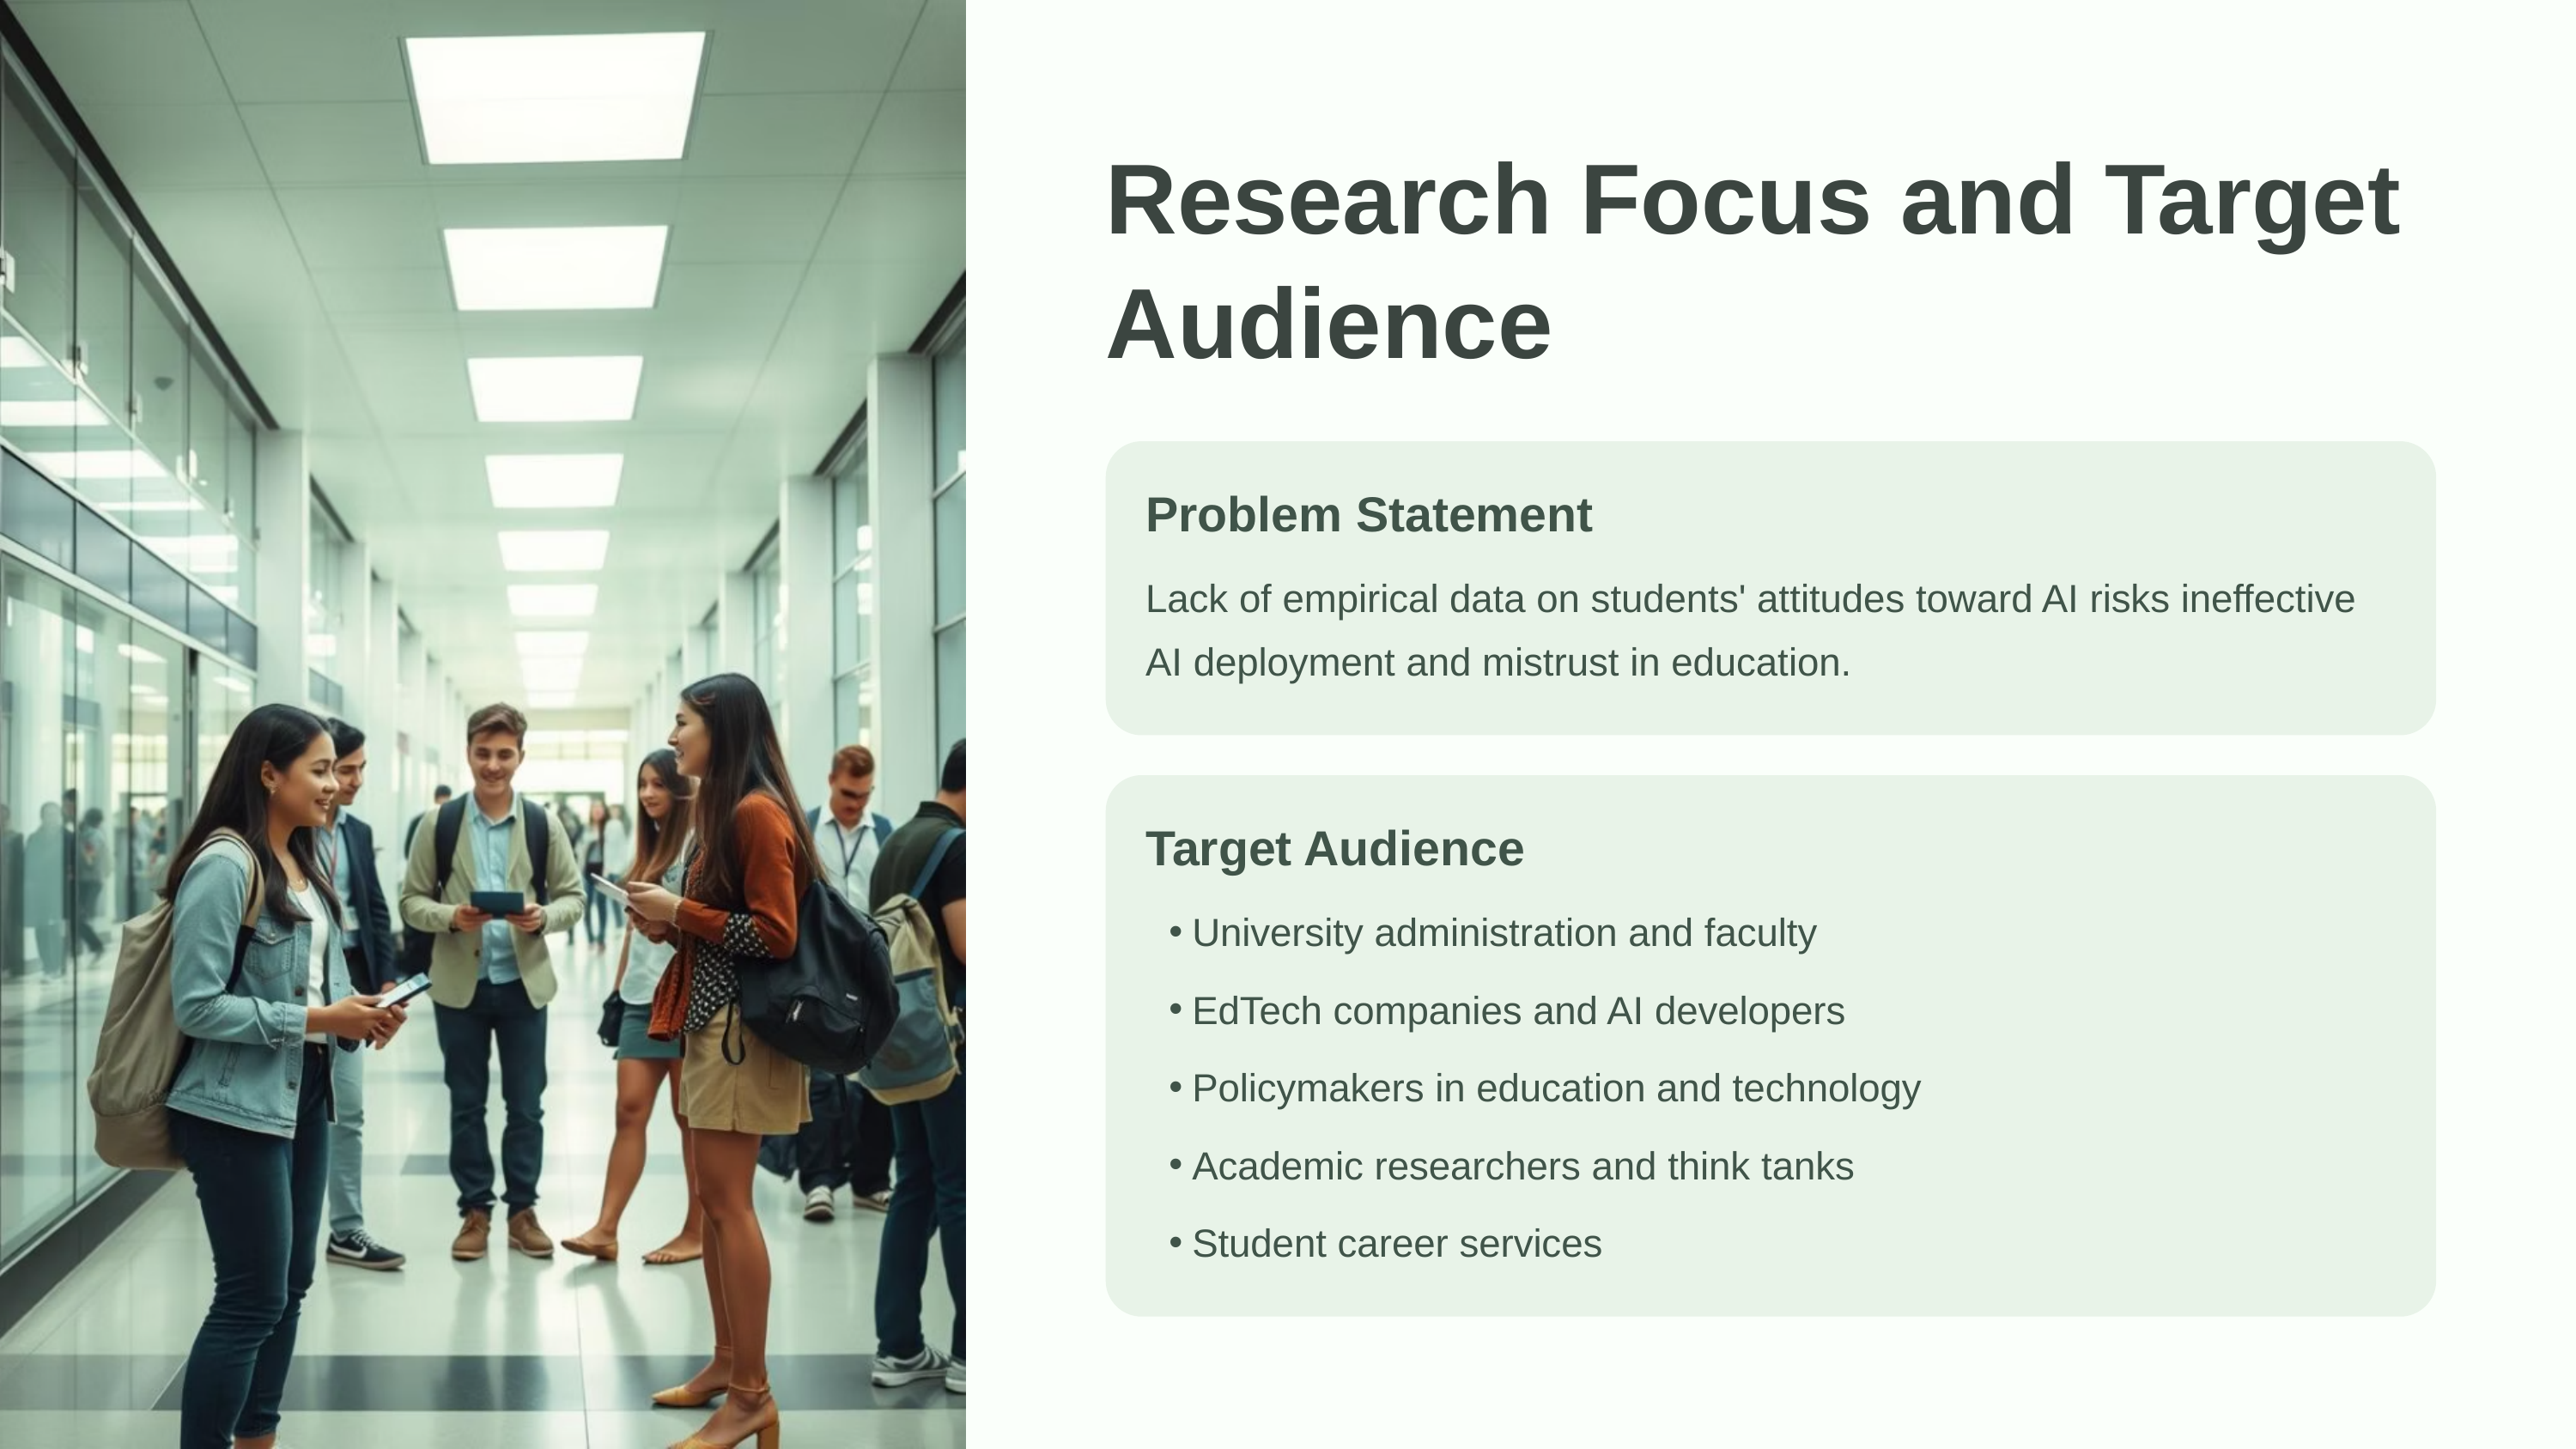

Research Focus and Target Audience

Problem Statement

Lack of empirical data on students' attitudes toward AI risks ineffective AI deployment and mistrust in education.

Target Audience

University administration and faculty

EdTech companies and AI developers

Policymakers in education and technology

Academic researchers and think tanks

Student career services